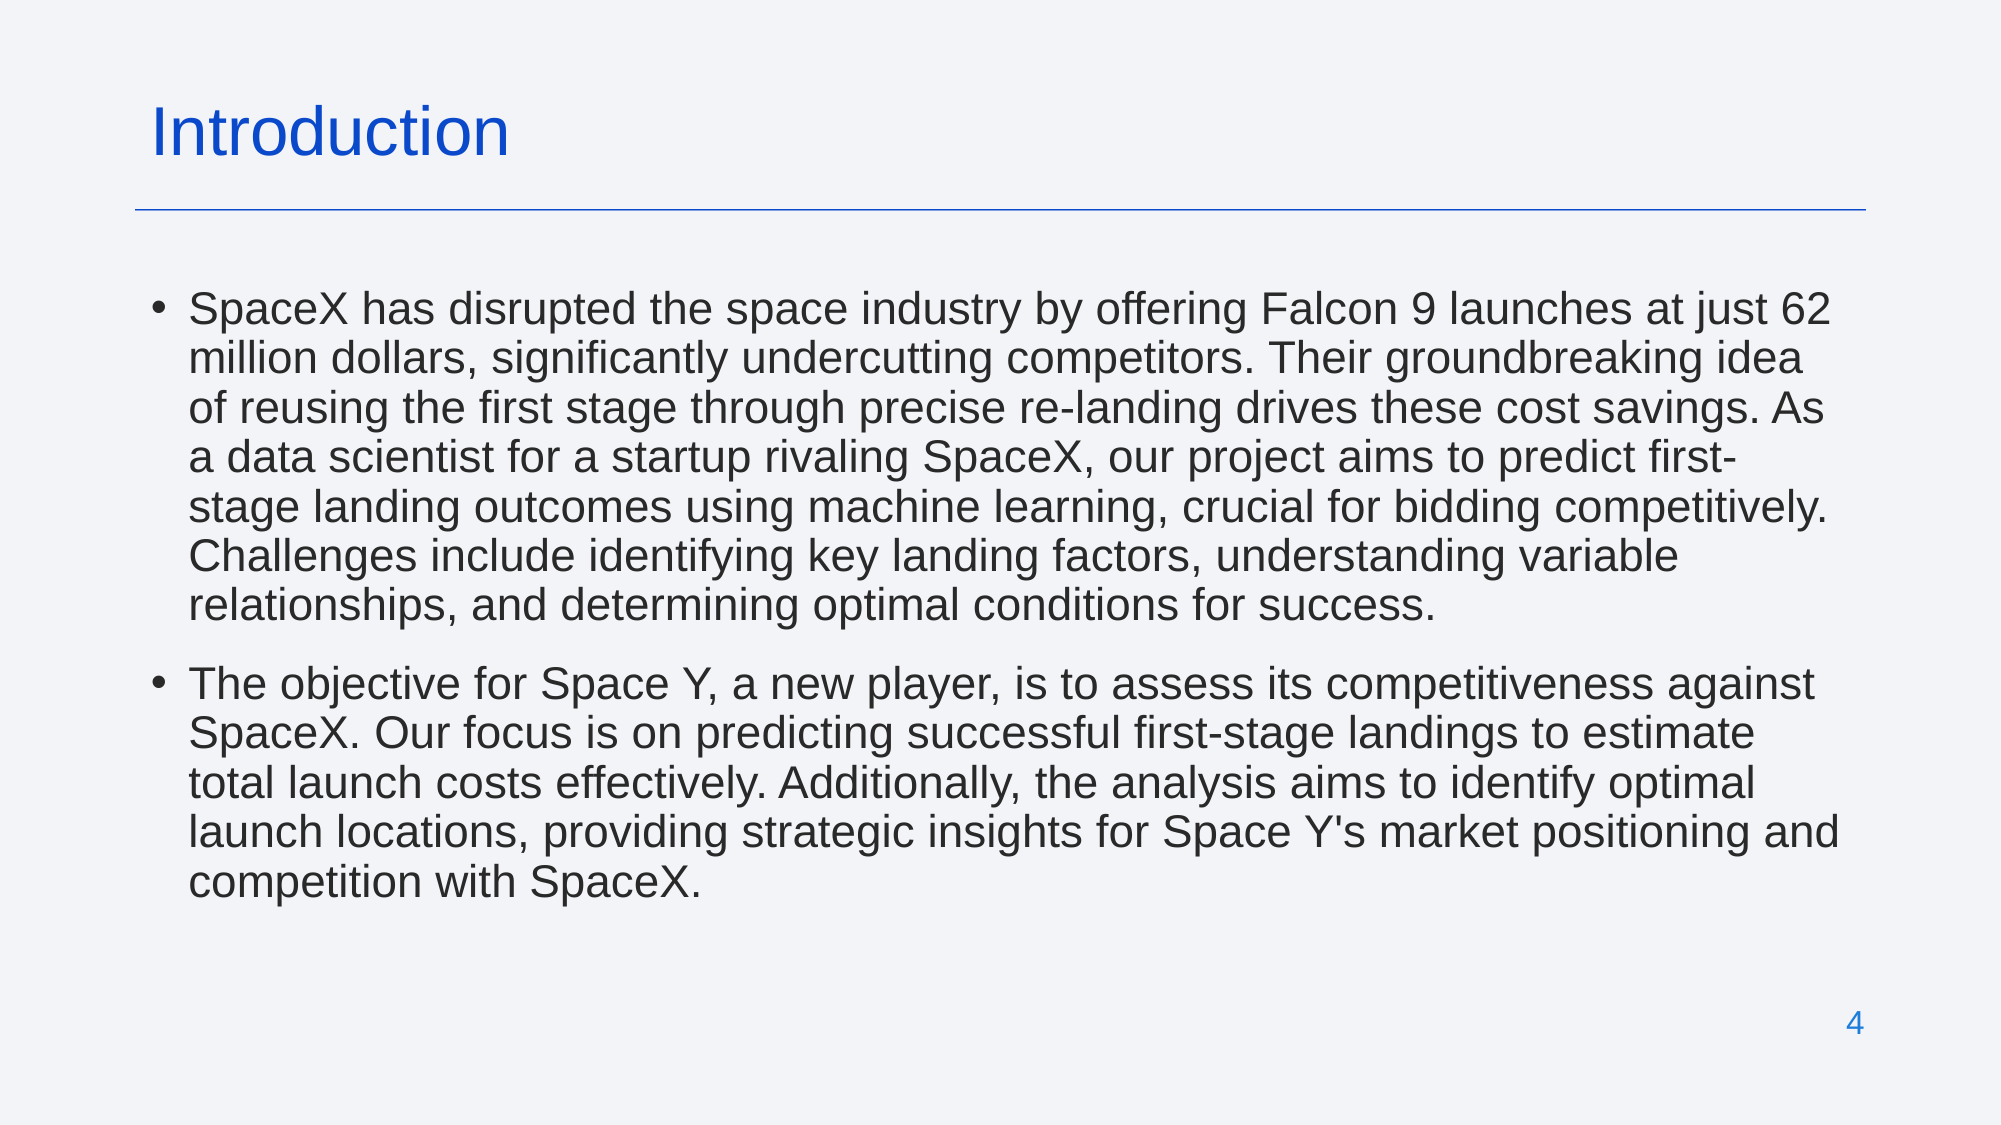

Introduction
SpaceX has disrupted the space industry by offering Falcon 9 launches at just 62 million dollars, significantly undercutting competitors. Their groundbreaking idea of reusing the first stage through precise re-landing drives these cost savings. As a data scientist for a startup rivaling SpaceX, our project aims to predict first-stage landing outcomes using machine learning, crucial for bidding competitively. Challenges include identifying key landing factors, understanding variable relationships, and determining optimal conditions for success.
The objective for Space Y, a new player, is to assess its competitiveness against SpaceX. Our focus is on predicting successful first-stage landings to estimate total launch costs effectively. Additionally, the analysis aims to identify optimal launch locations, providing strategic insights for Space Y's market positioning and competition with SpaceX.
4